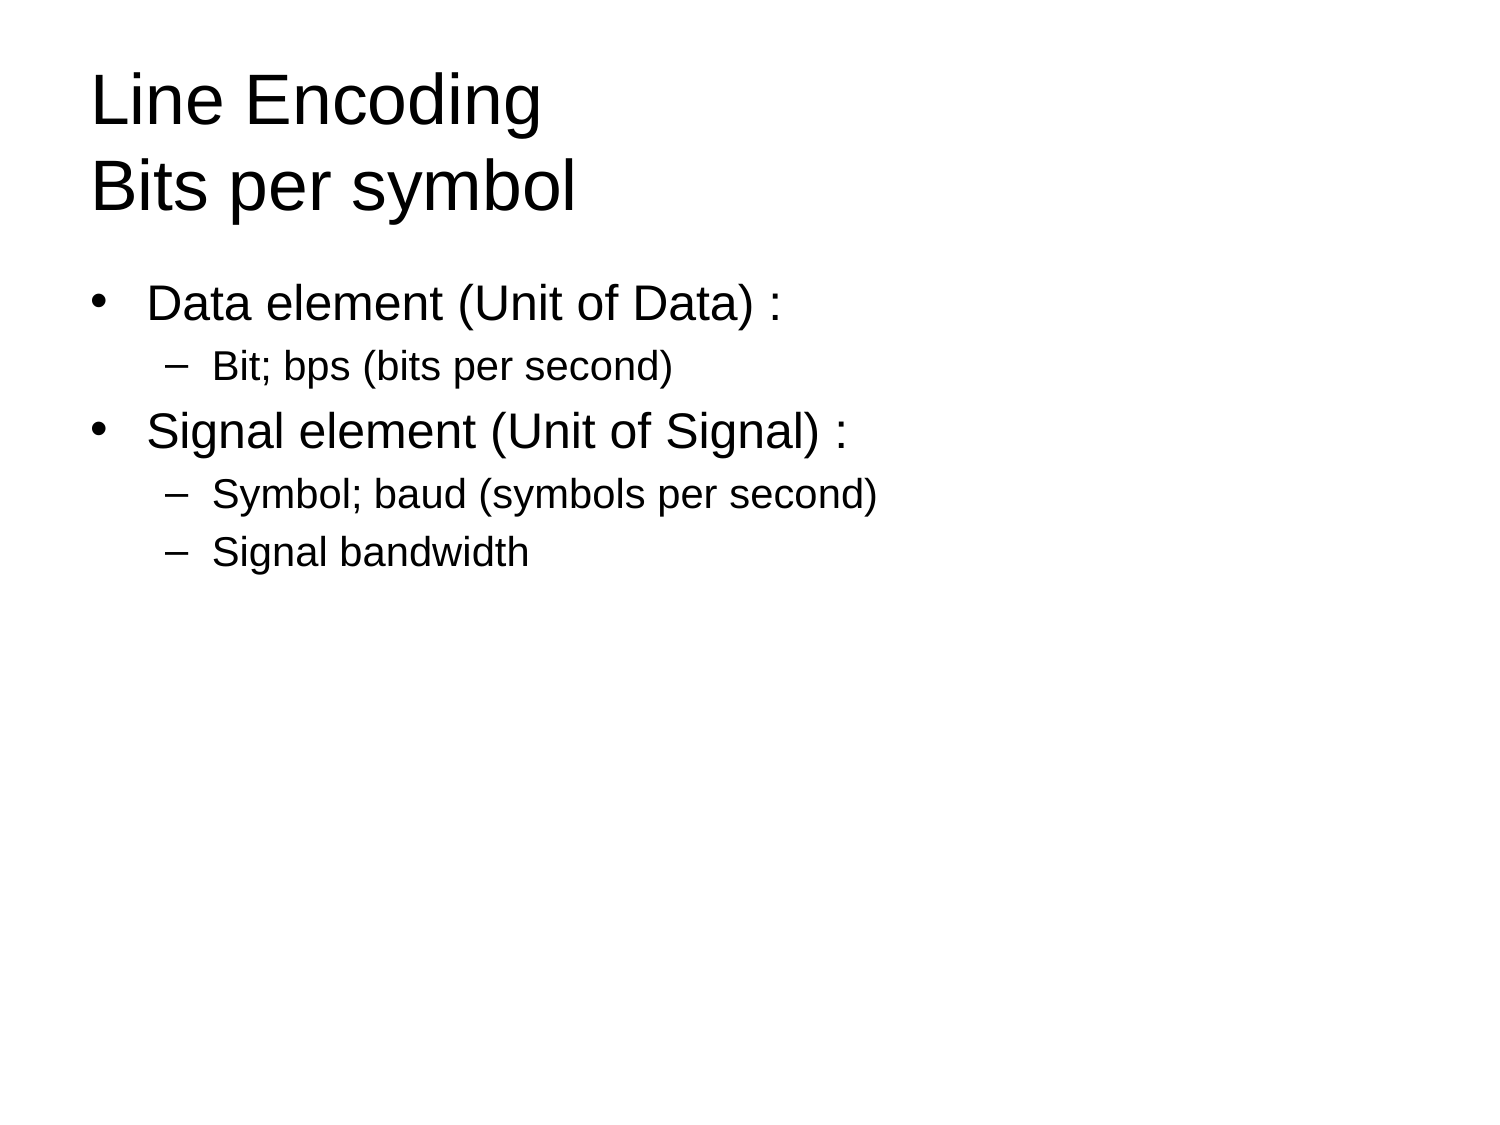

# Line Encoding Bits per symbol
Data element (Unit of Data) :
Bit; bps (bits per second)
Signal element (Unit of Signal) :
Symbol; baud (symbols per second)
Signal bandwidth